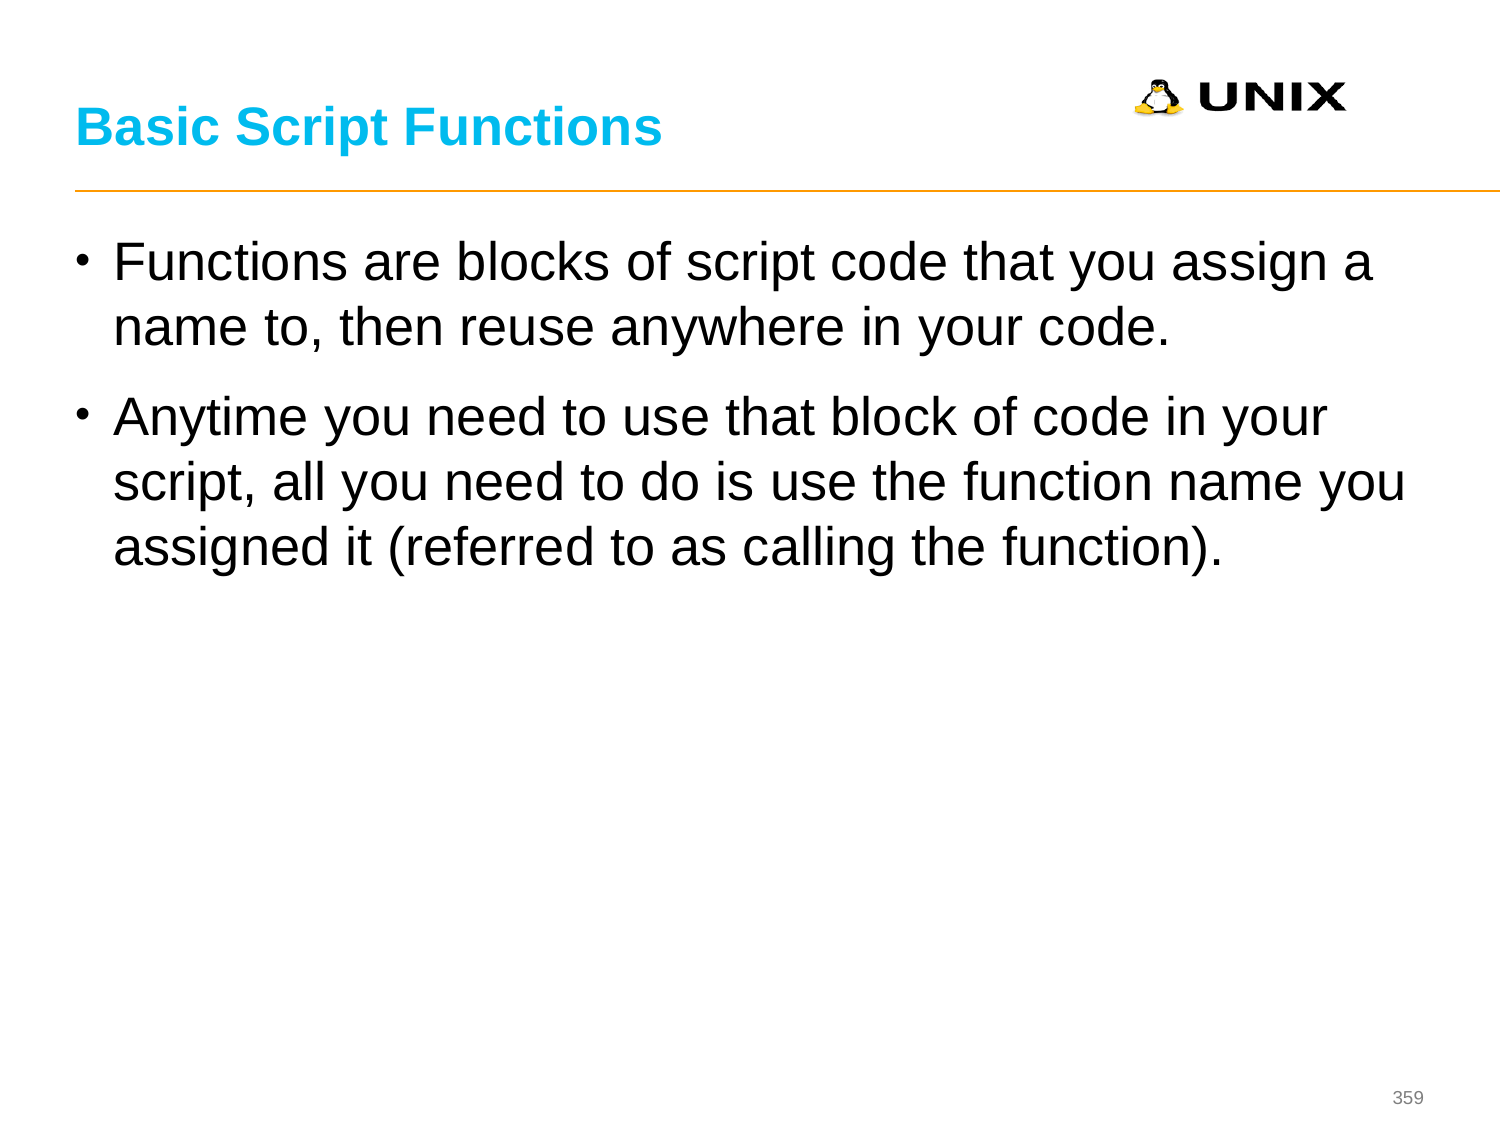

# Basic Script Functions
Functions are blocks of script code that you assign a name to, then reuse anywhere in your code.
Anytime you need to use that block of code in your script, all you need to do is use the function name you assigned it (referred to as calling the function).